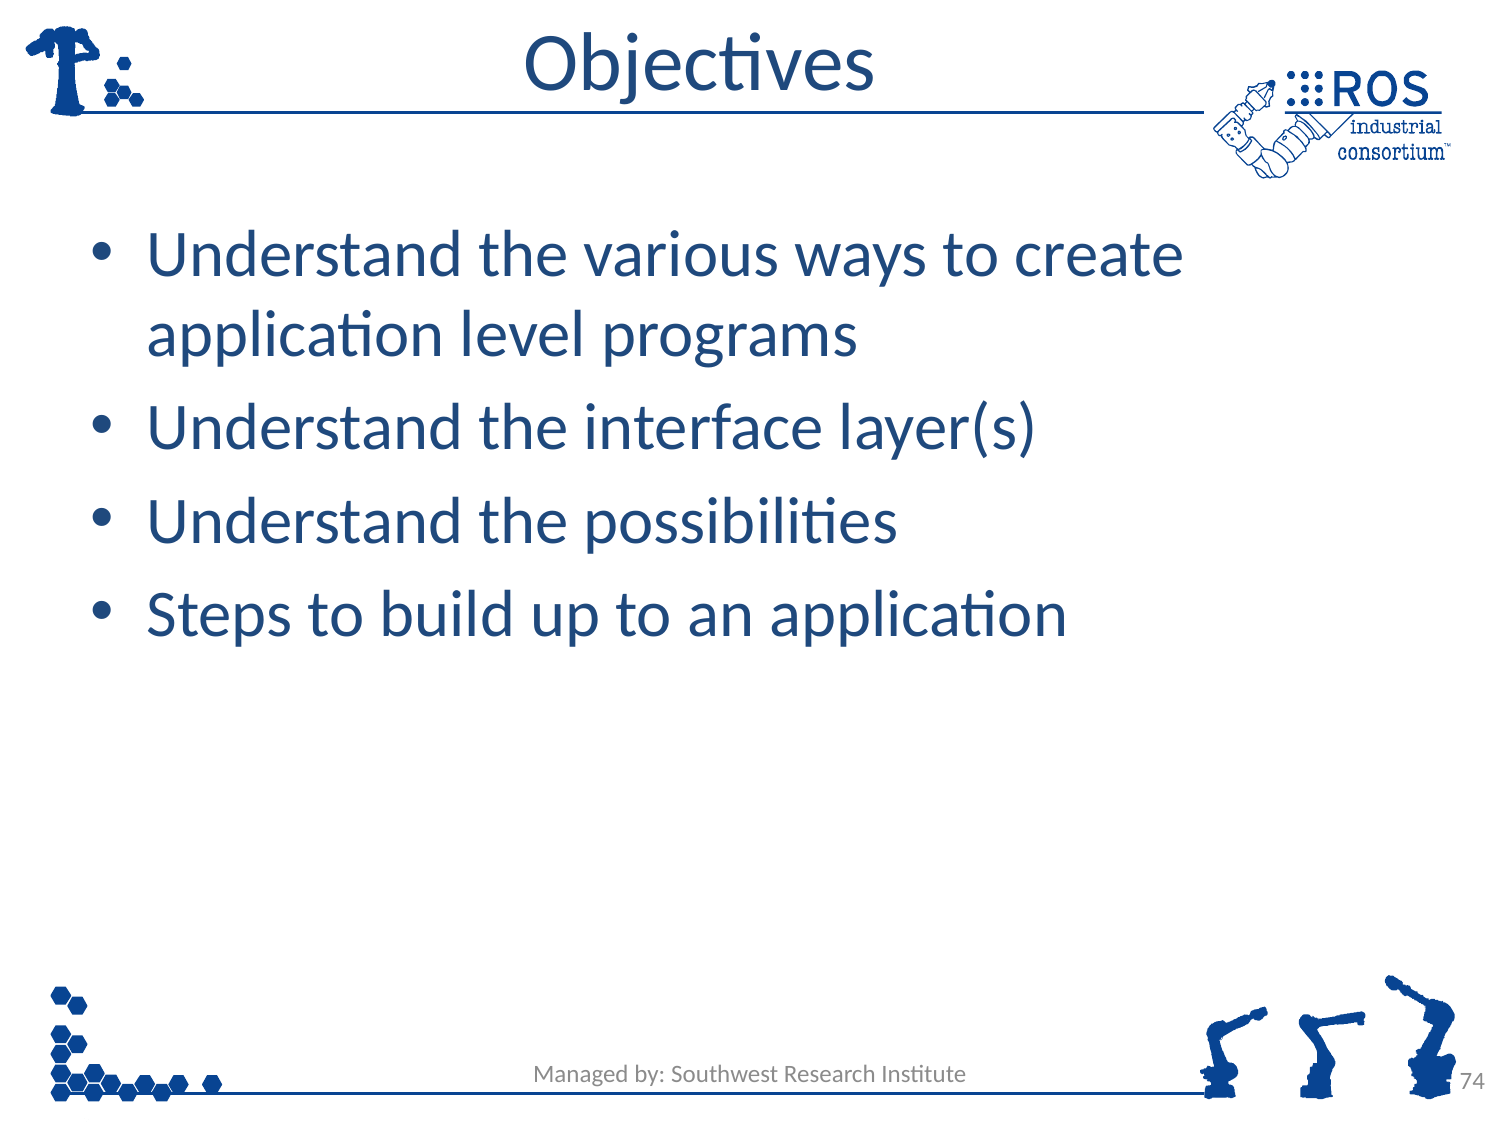

# Objectives
Understand the various ways to create application level programs
Understand the interface layer(s)
Understand the possibilities
Steps to build up to an application

Managed by: Southwest Research Institute
74